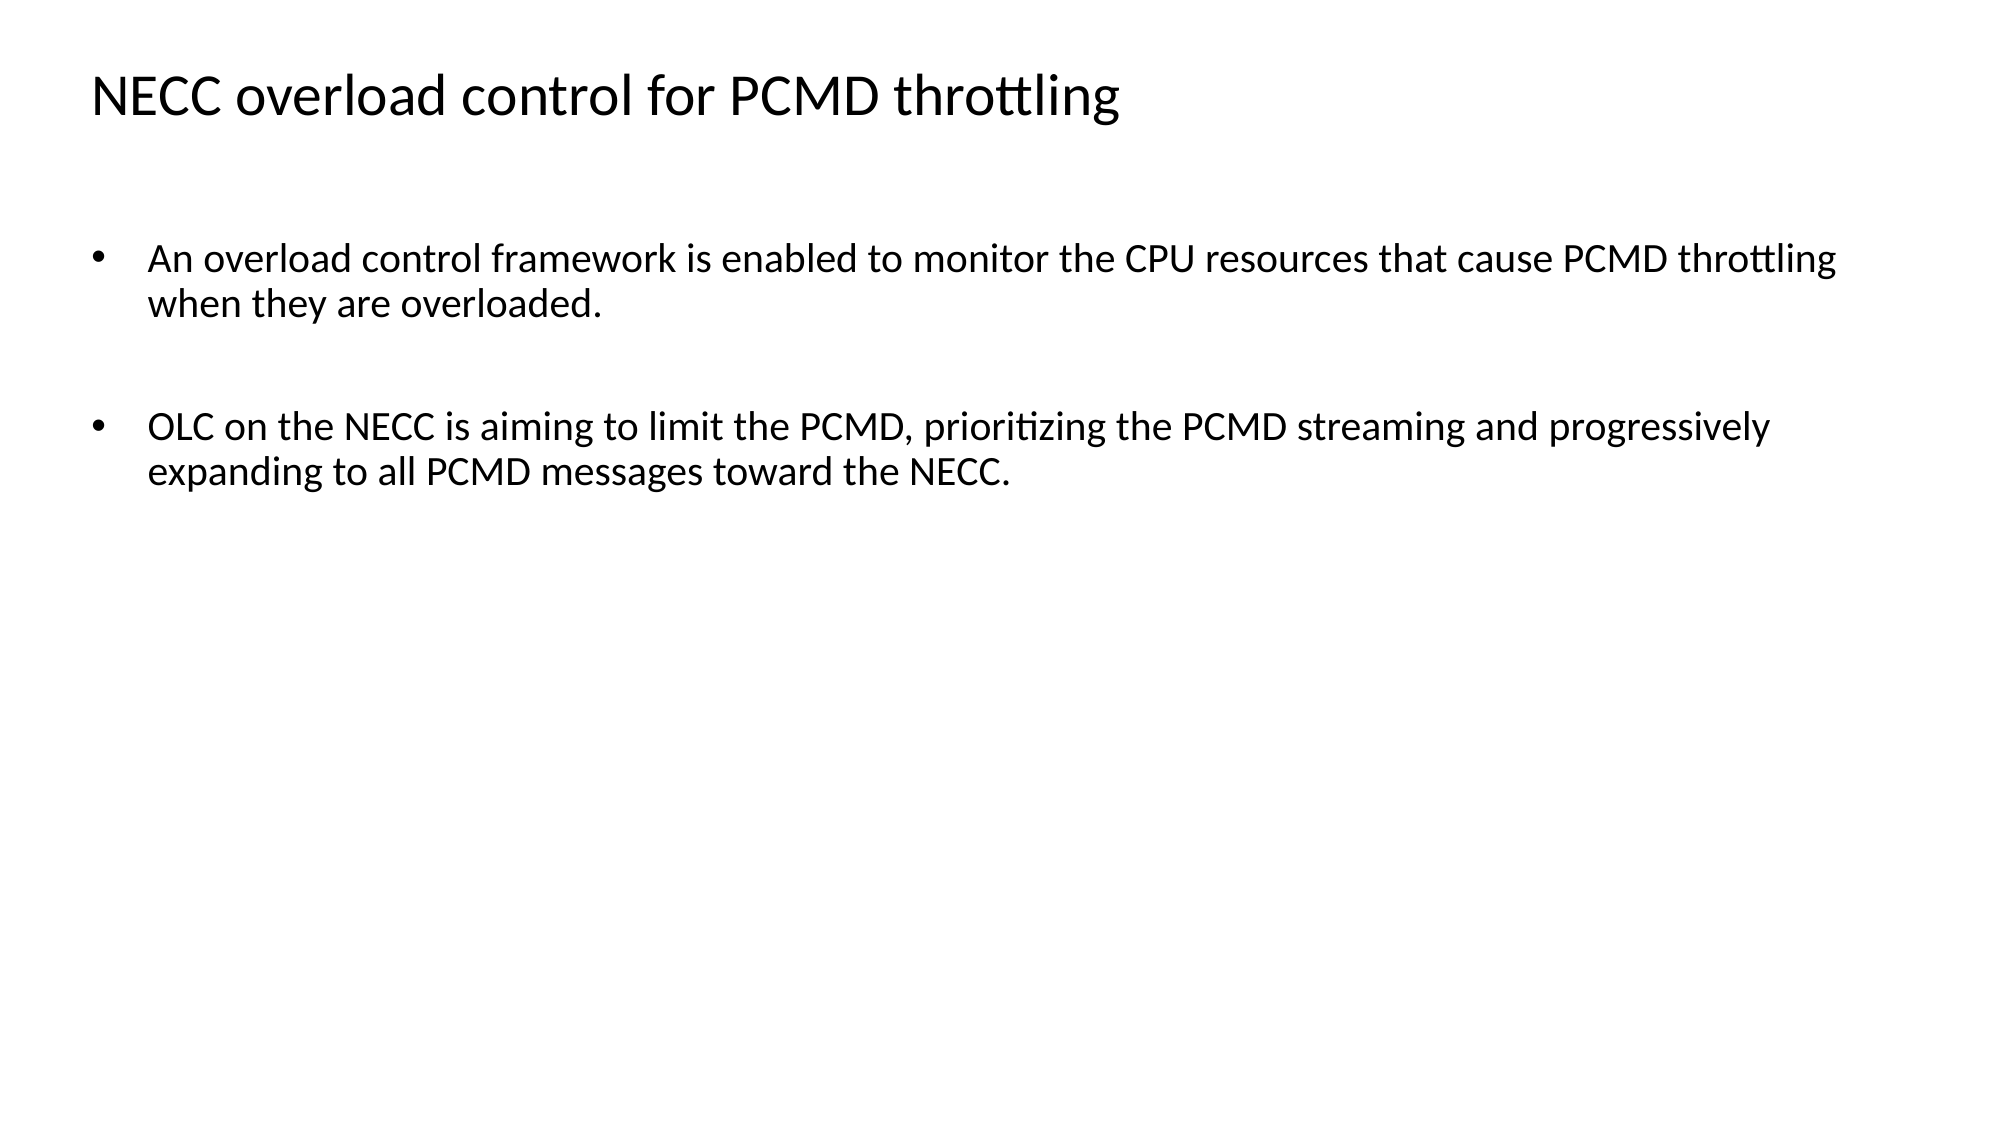

# NECC overload control for PCMD throttling

An overload control framework is enabled to monitor the CPU resources that cause PCMD throttling when they are overloaded.

OLC on the NECC is aiming to limit the PCMD, prioritizing the PCMD streaming and progressively expanding to all PCMD messages toward the NECC.